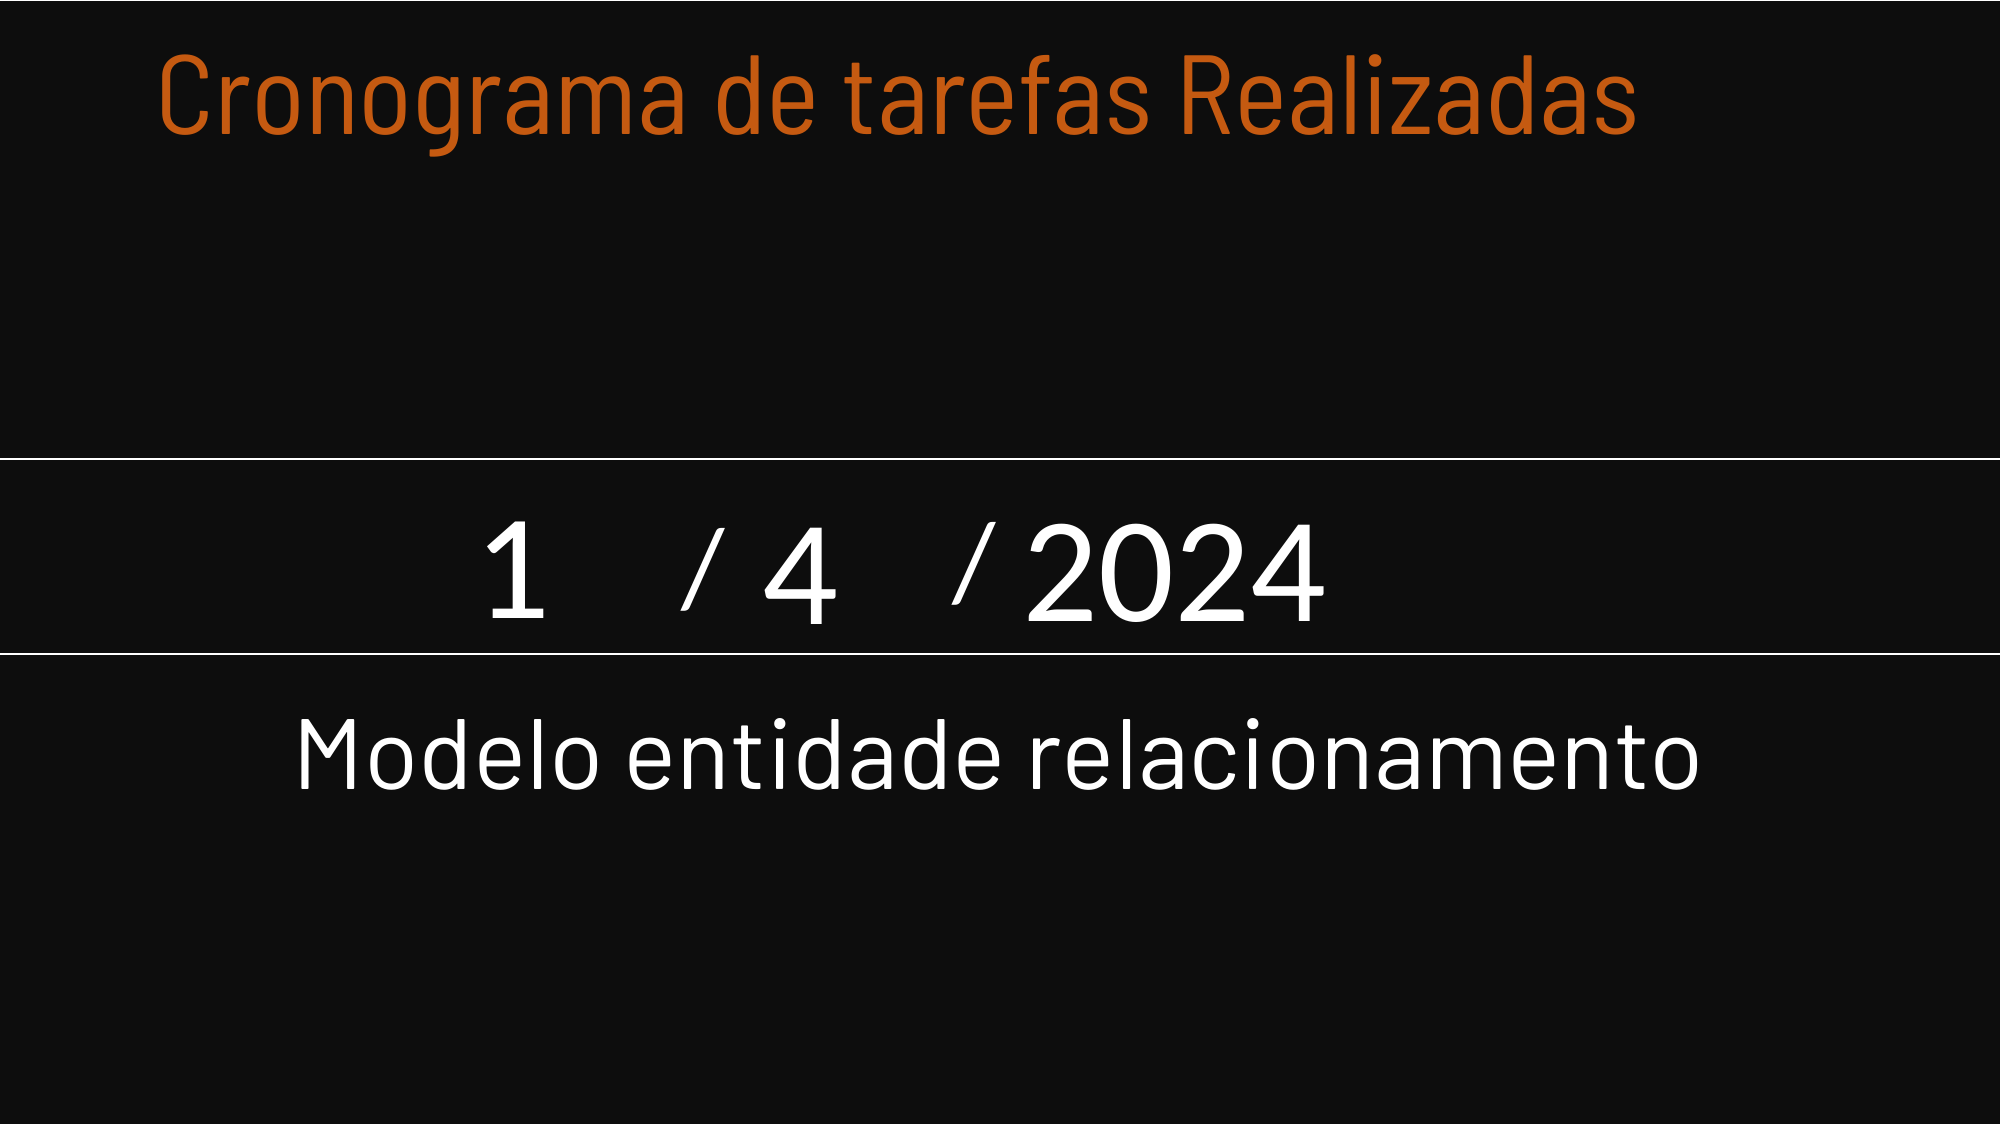

31
30
29
28
27
26
25
24
23
22
21
20
19
18
17
16
15
14
13
12
11
109
8
7
6
5
4
3
2
1
12
11
109
8
7
6
5
4
3
2
1
Cronograma de tarefas Realizadas

2024
/
/

Modelo entidade relacionamento